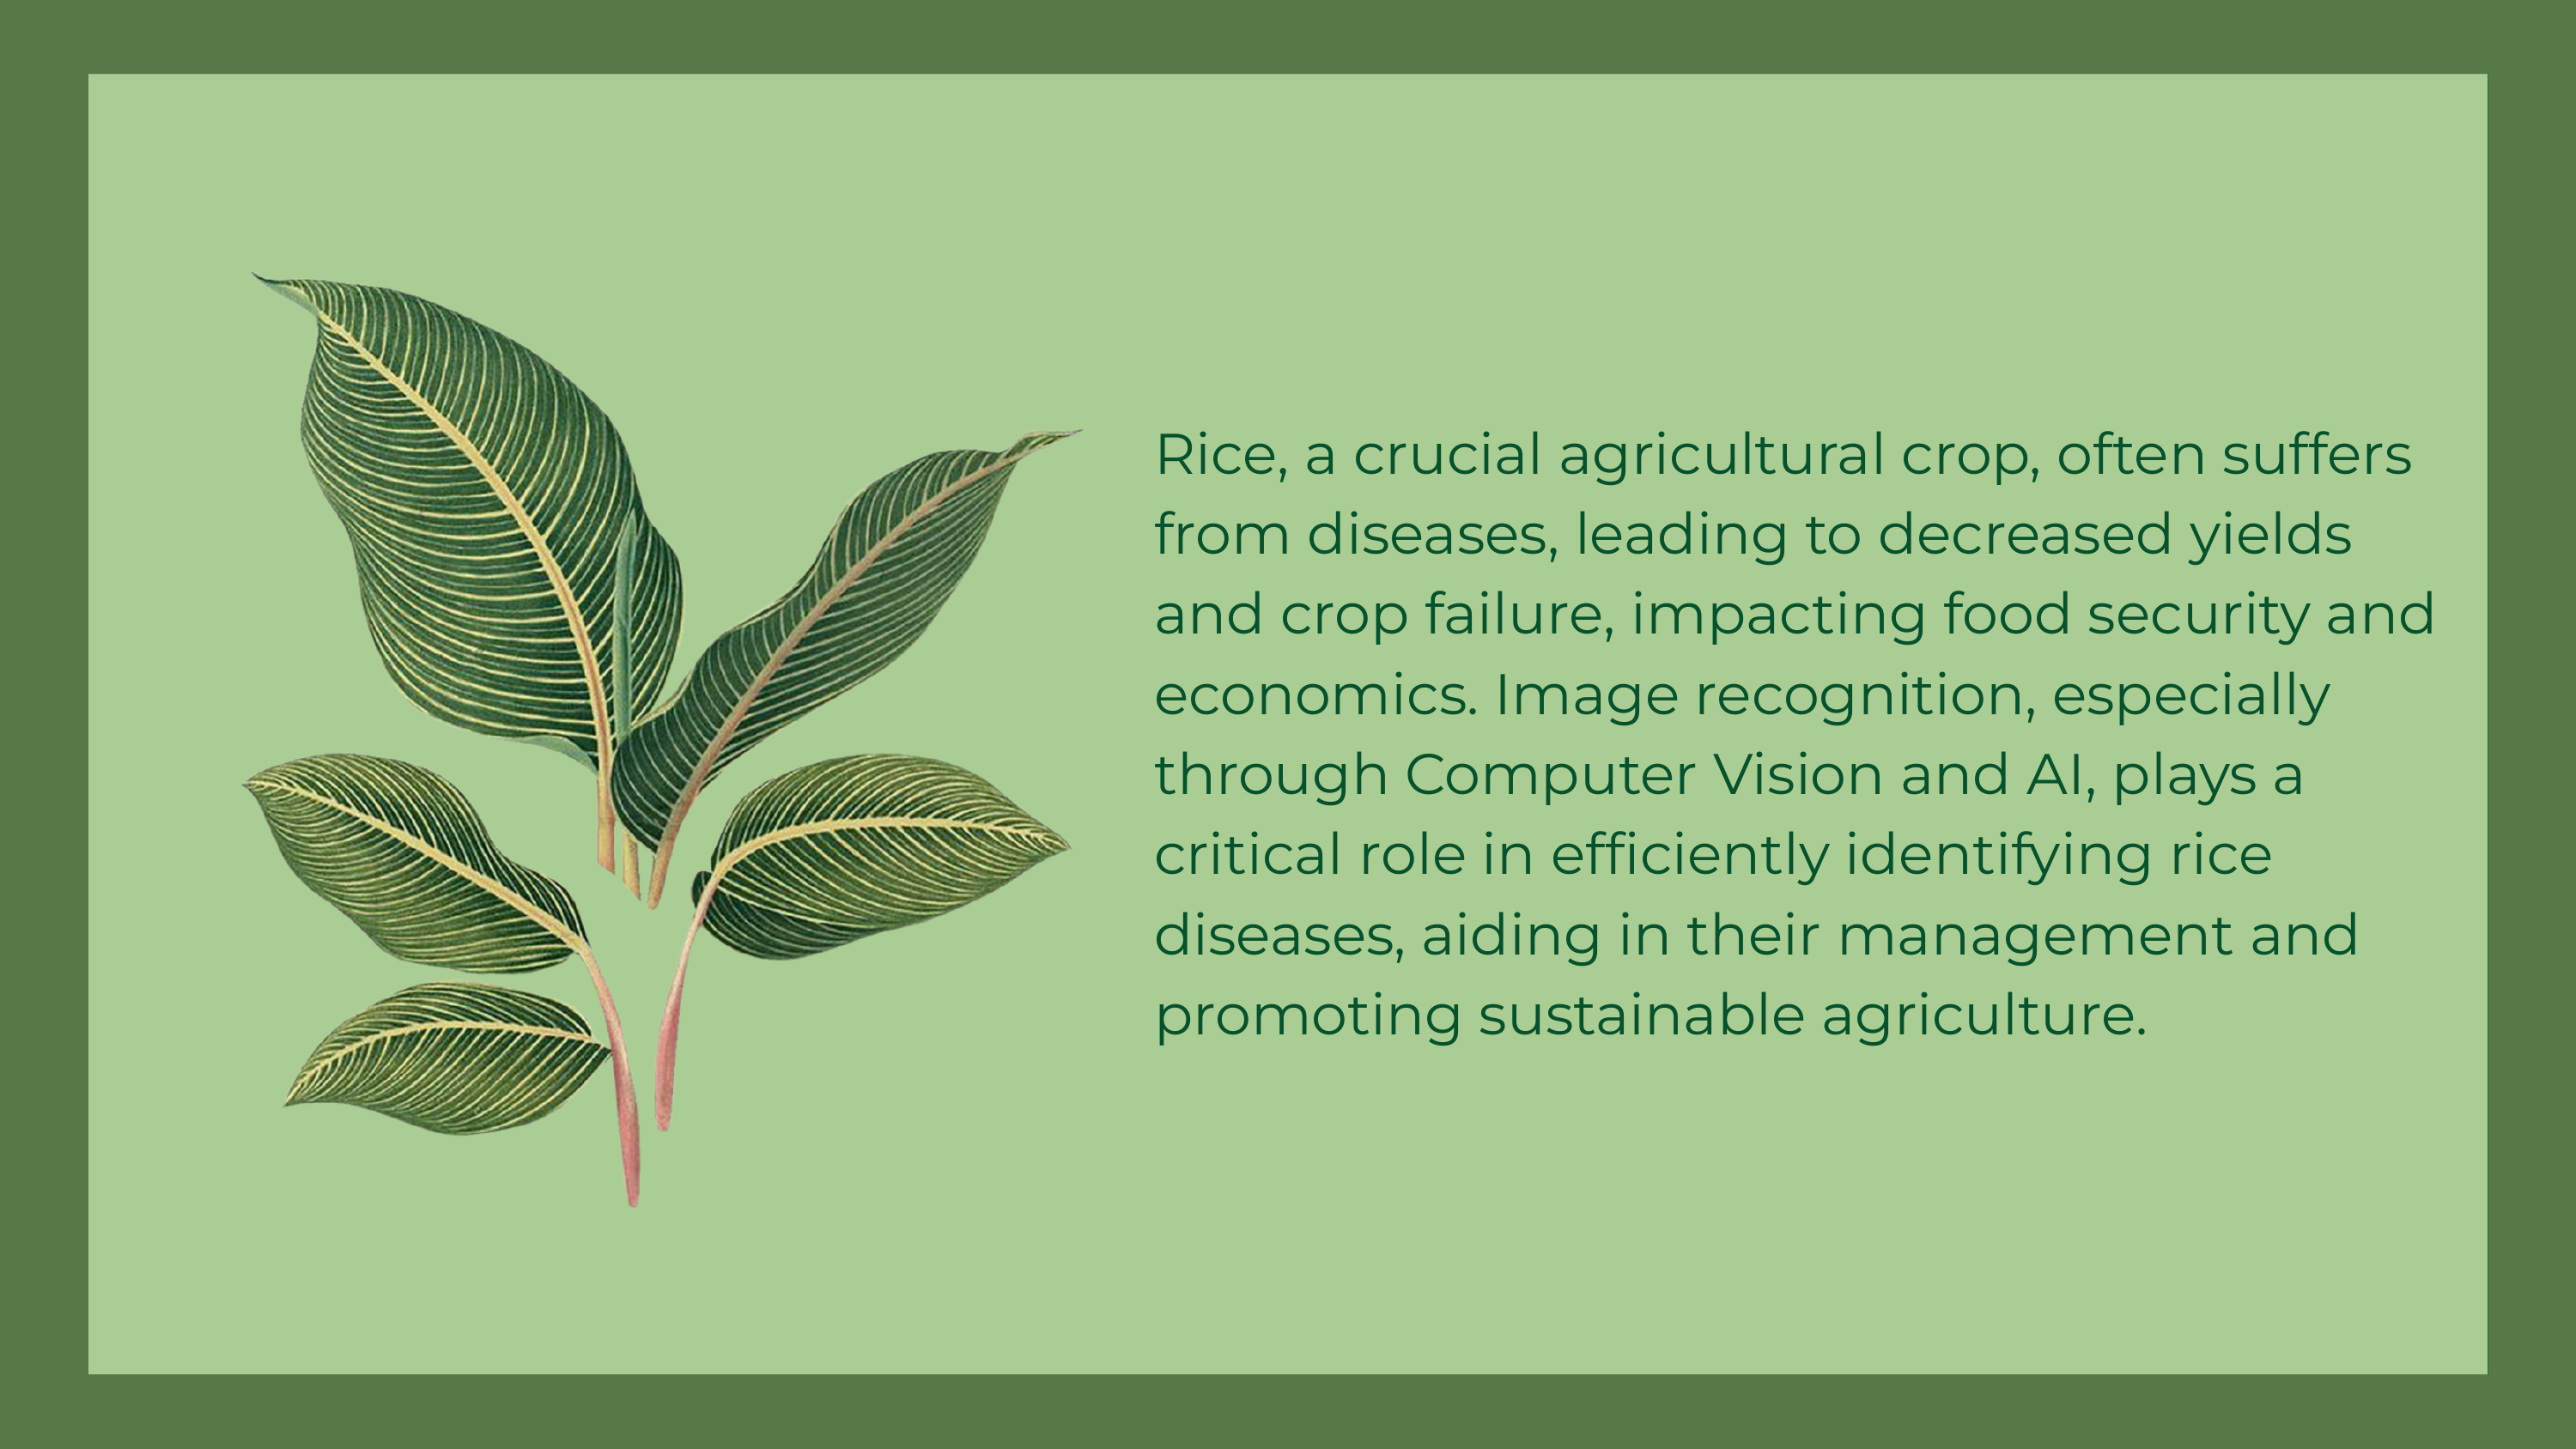

Rice, a crucial agricultural crop, often suffers from diseases, leading to decreased yields and crop failure, impacting food security and economics. Image recognition, especially through Computer Vision and AI, plays a critical role in efficiently identifying rice diseases, aiding in their management and promoting sustainable agriculture.